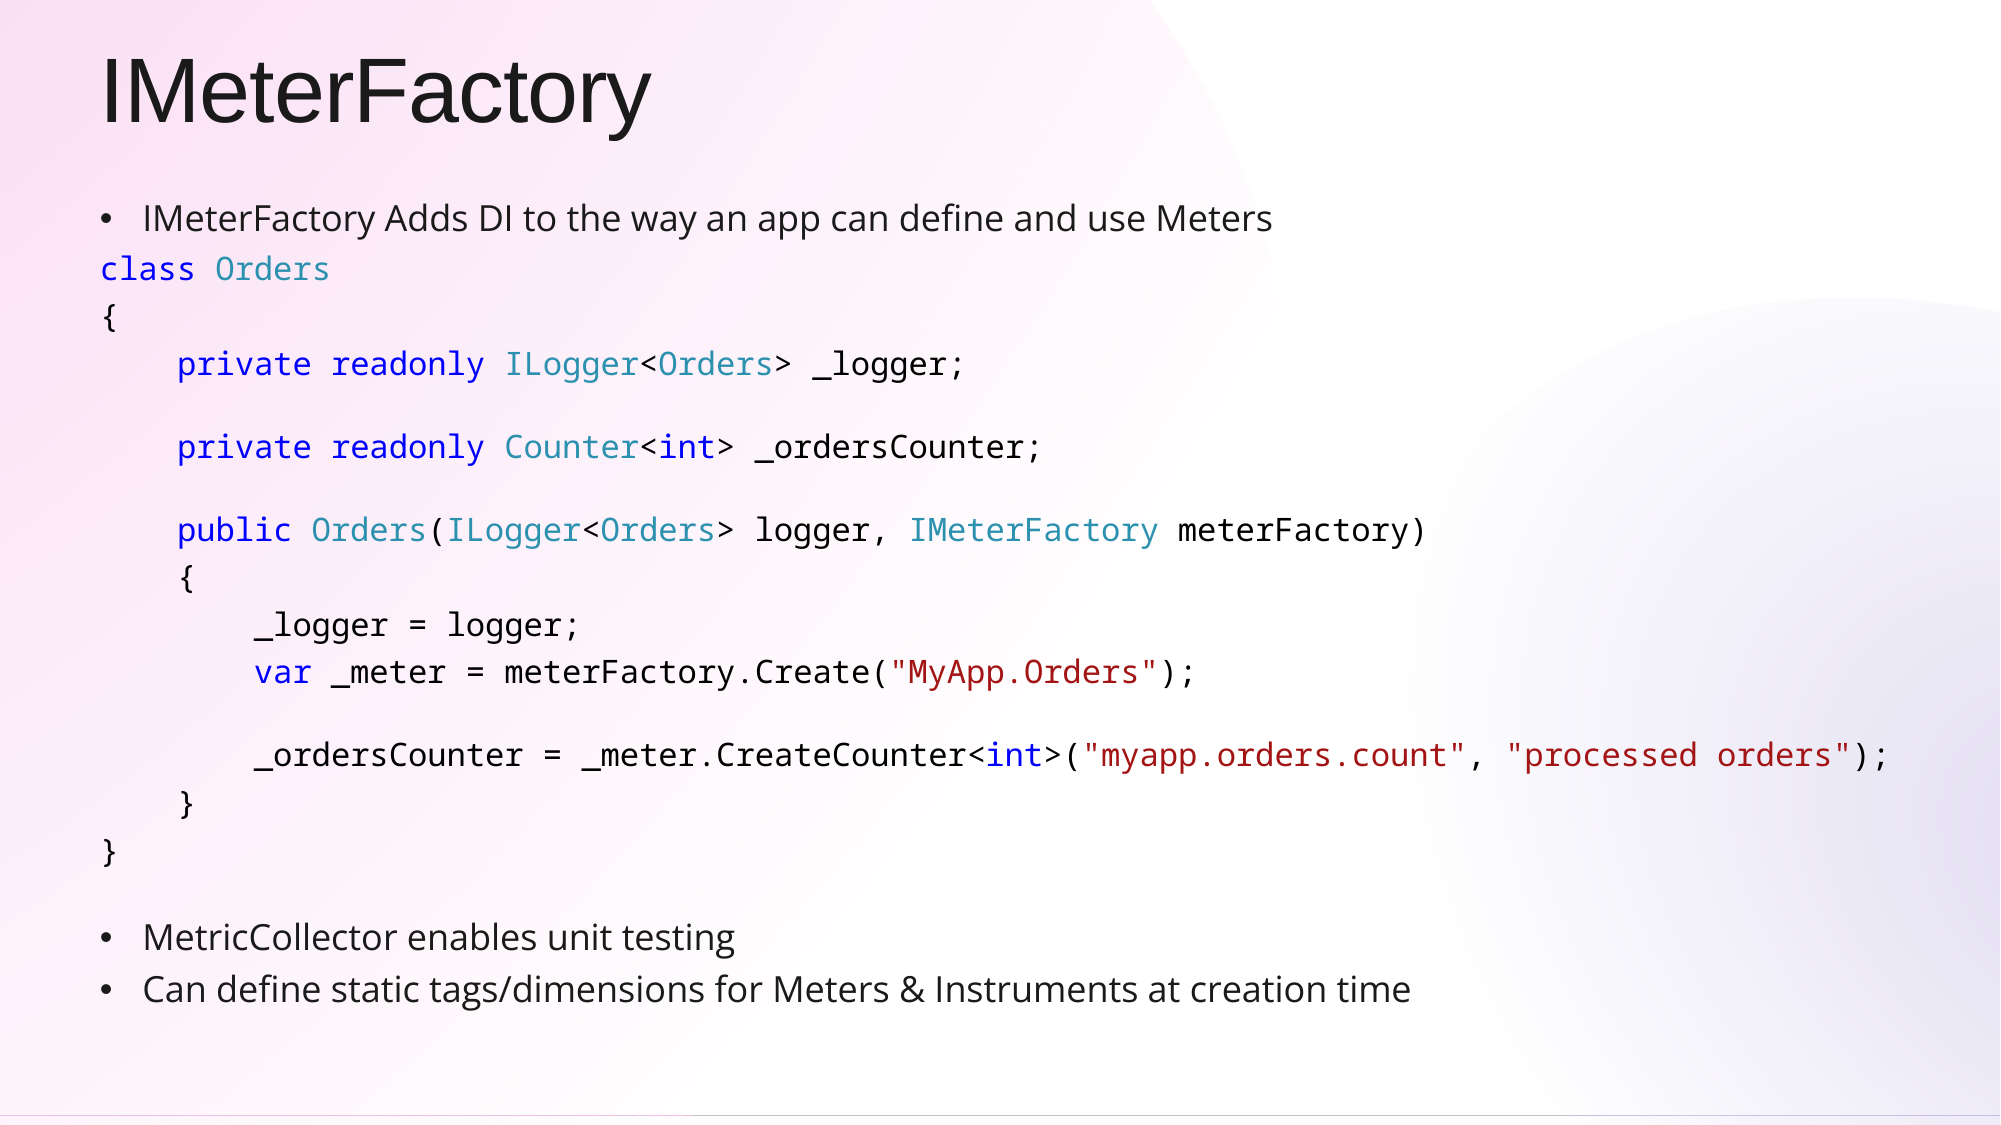

# IMeterFactory
IMeterFactory Adds DI to the way an app can define and use Meters
class Orders
{
    private readonly ILogger<Orders> _logger;

    private readonly Counter<int> _ordersCounter;

    public Orders(ILogger<Orders> logger, IMeterFactory meterFactory)
    {
        _logger = logger;
        var _meter = meterFactory.Create("MyApp.Orders");

        _ordersCounter = _meter.CreateCounter<int>("myapp.orders.count", "processed orders");
    }
}

MetricCollector enables unit testing
Can define static tags/dimensions for Meters & Instruments at creation time